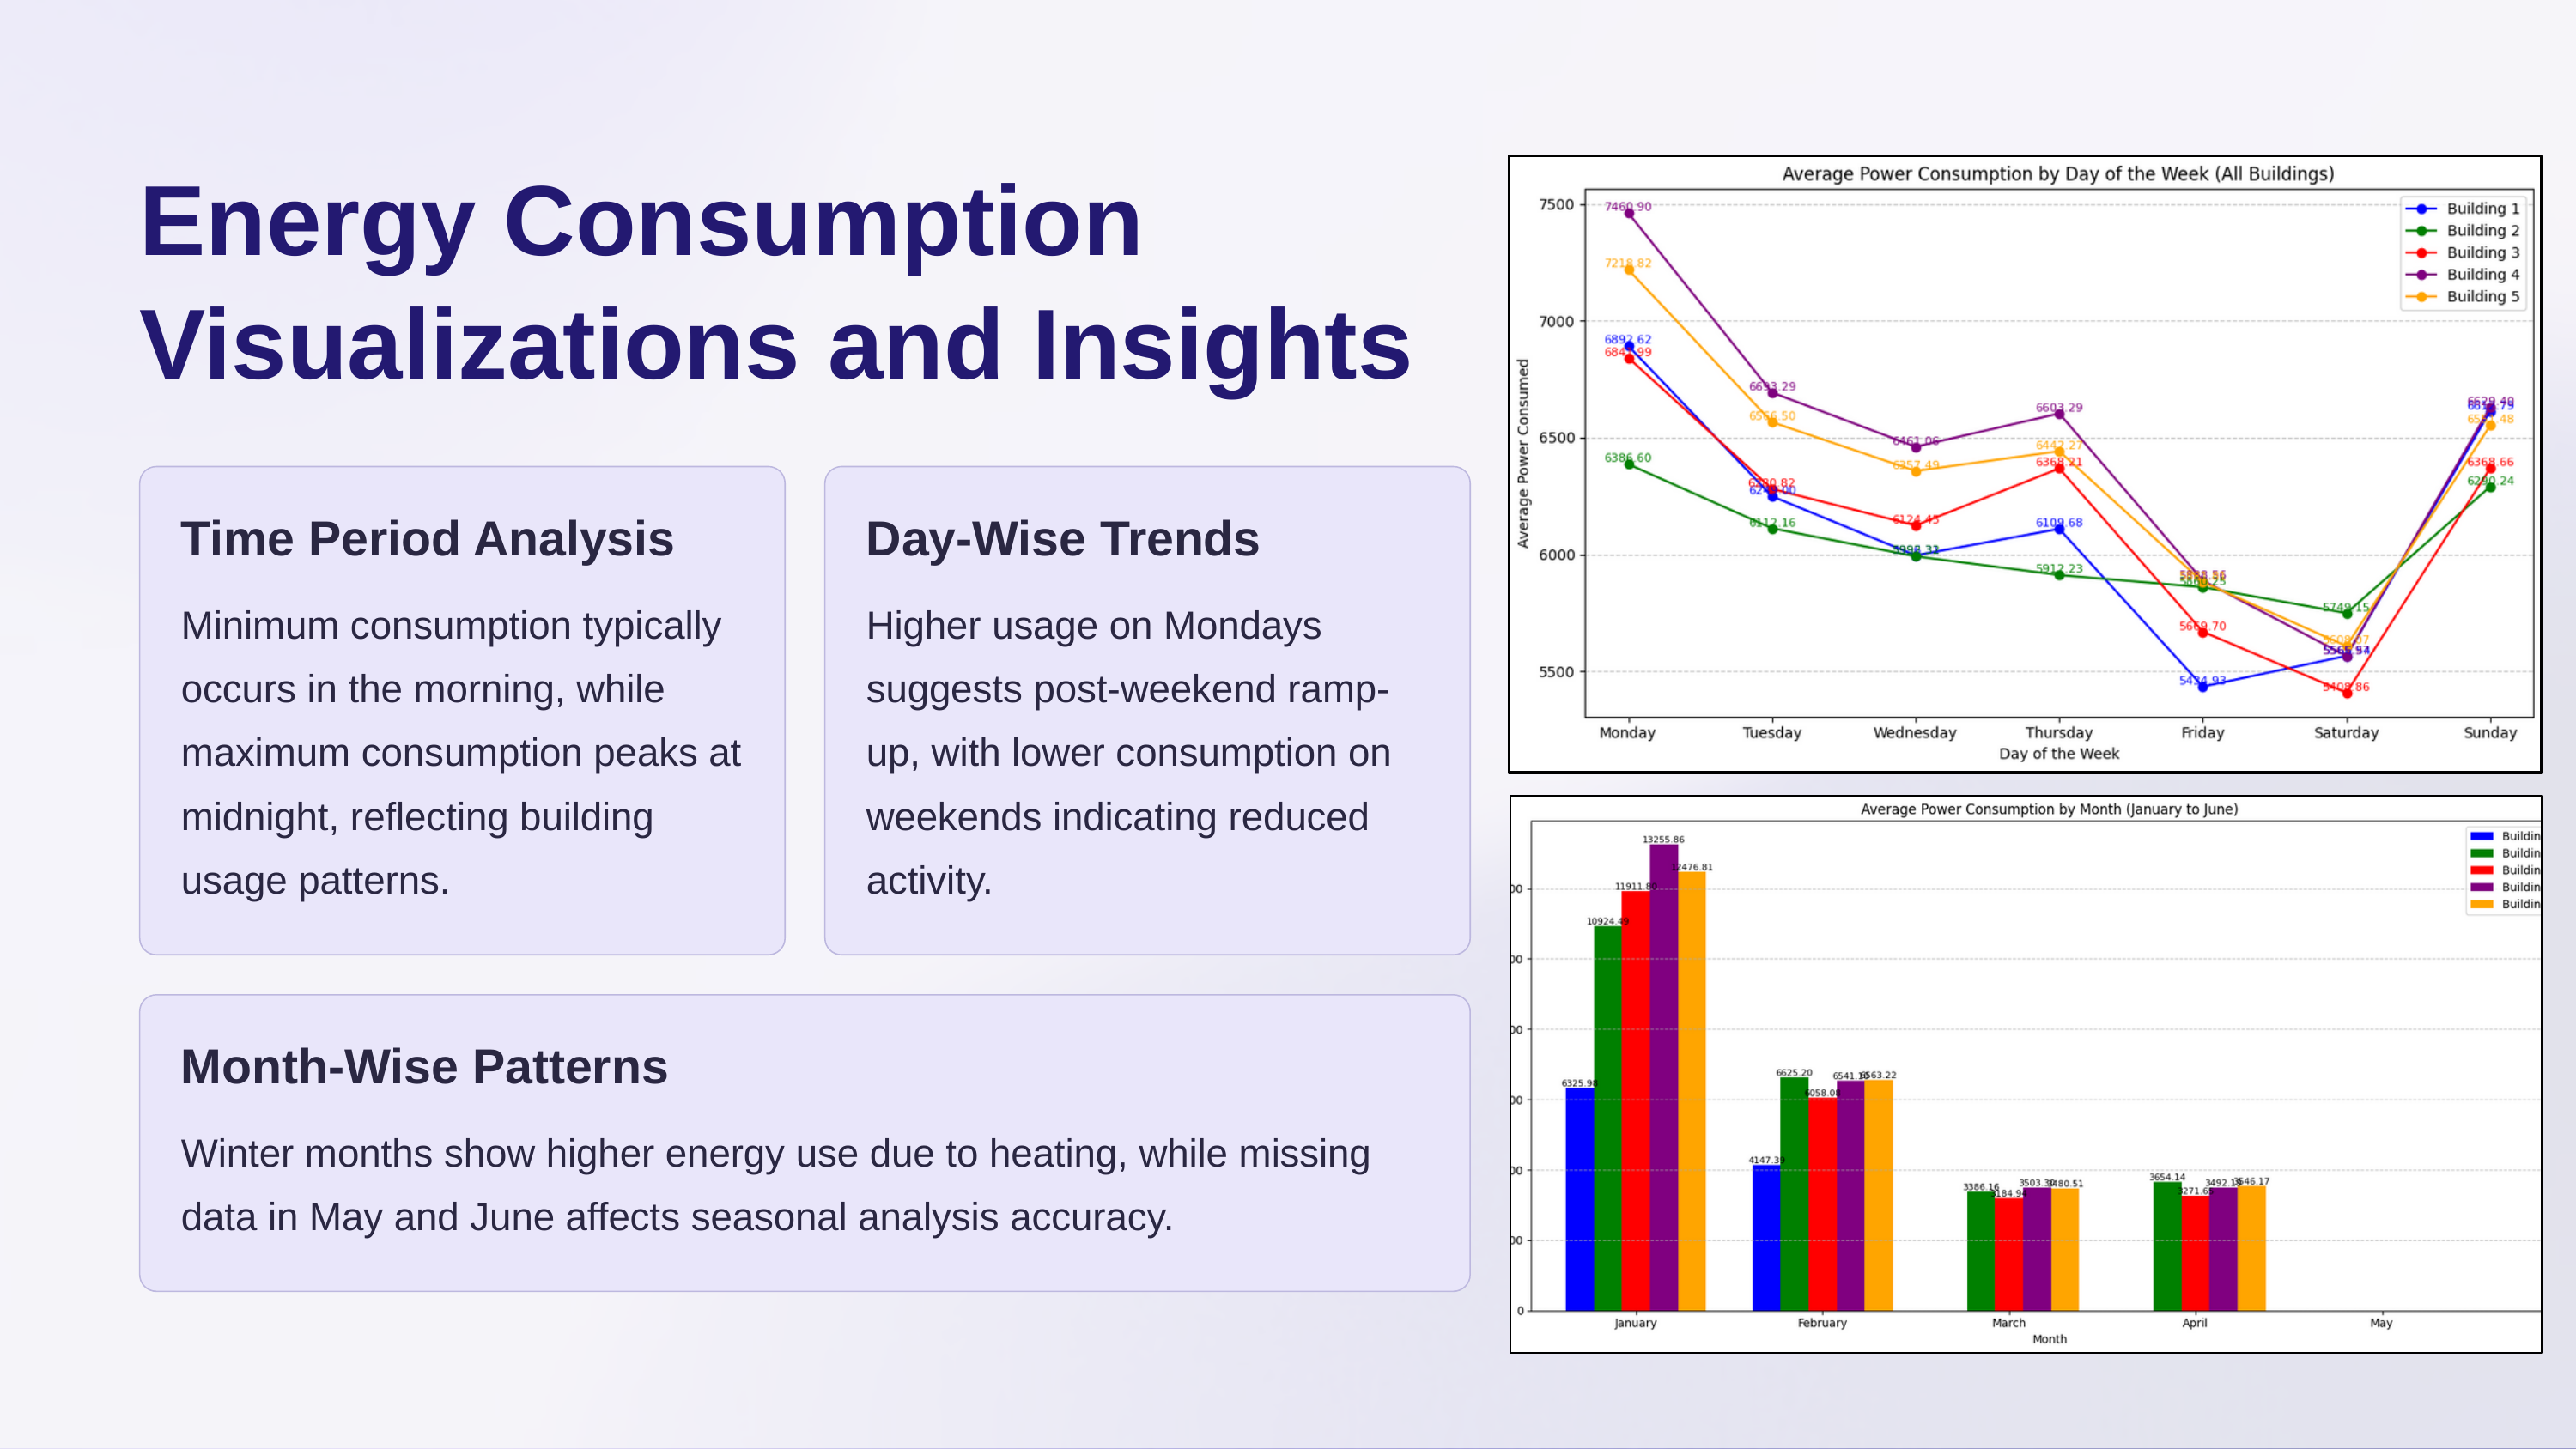

Energy Consumption Visualizations and Insights

Time Period Analysis

Day-Wise Trends

Minimum consumption typically occurs in the morning, while maximum consumption peaks at midnight, reflecting building usage patterns.

Higher usage on Mondays suggests post-weekend ramp-up, with lower consumption on weekends indicating reduced activity.

Month-Wise Patterns

Winter months show higher energy use due to heating, while missing data in May and June affects seasonal analysis accuracy.